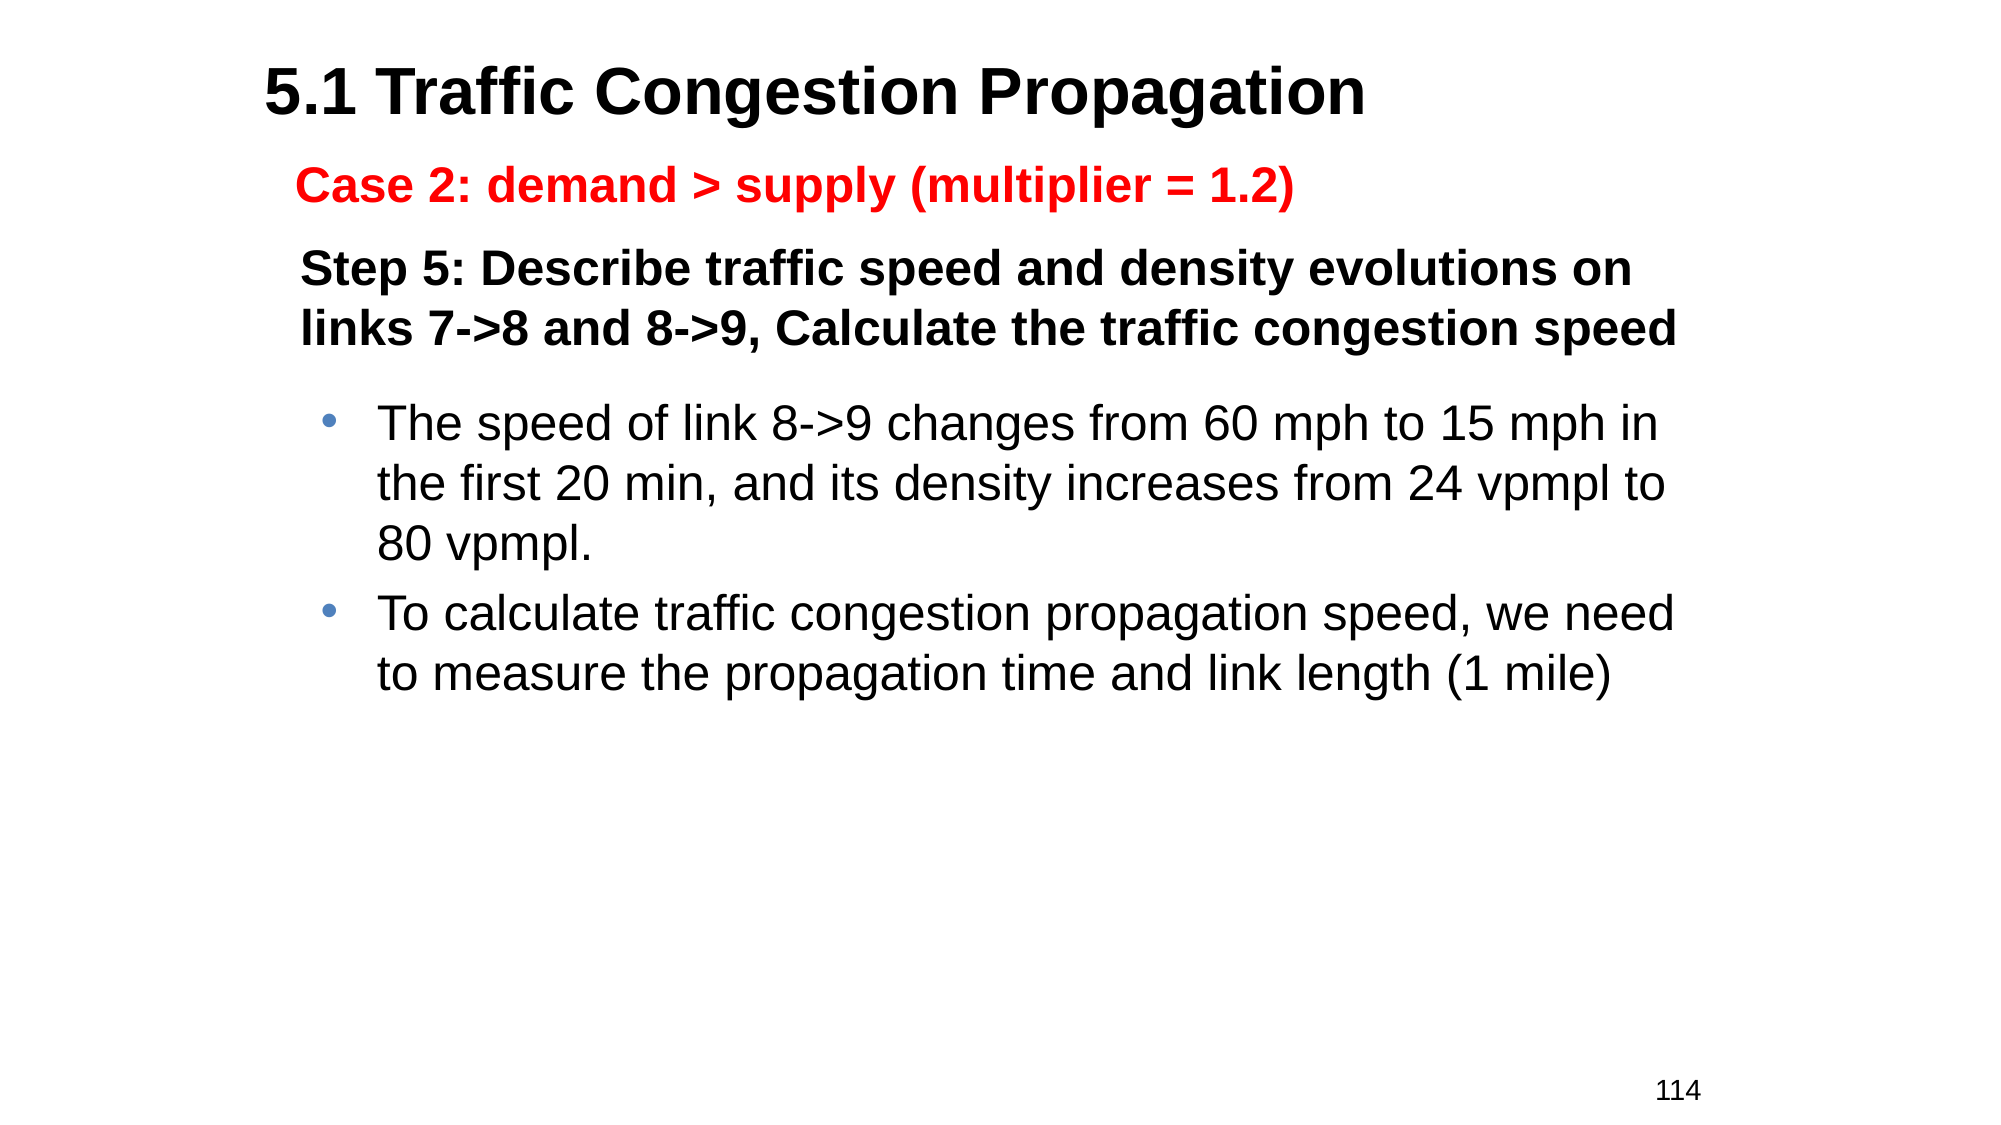

5.1 Traffic Congestion Propagation
Case 2: demand > supply (multiplier = 1.2)
Step 5: Describe traffic speed and density evolutions on links 7->8 and 8->9, Calculate the traffic congestion speed
The speed of link 8->9 changes from 60 mph to 15 mph in the first 20 min, and its density increases from 24 vpmpl to 80 vpmpl.
To calculate traffic congestion propagation speed, we need to measure the propagation time and link length (1 mile)
114